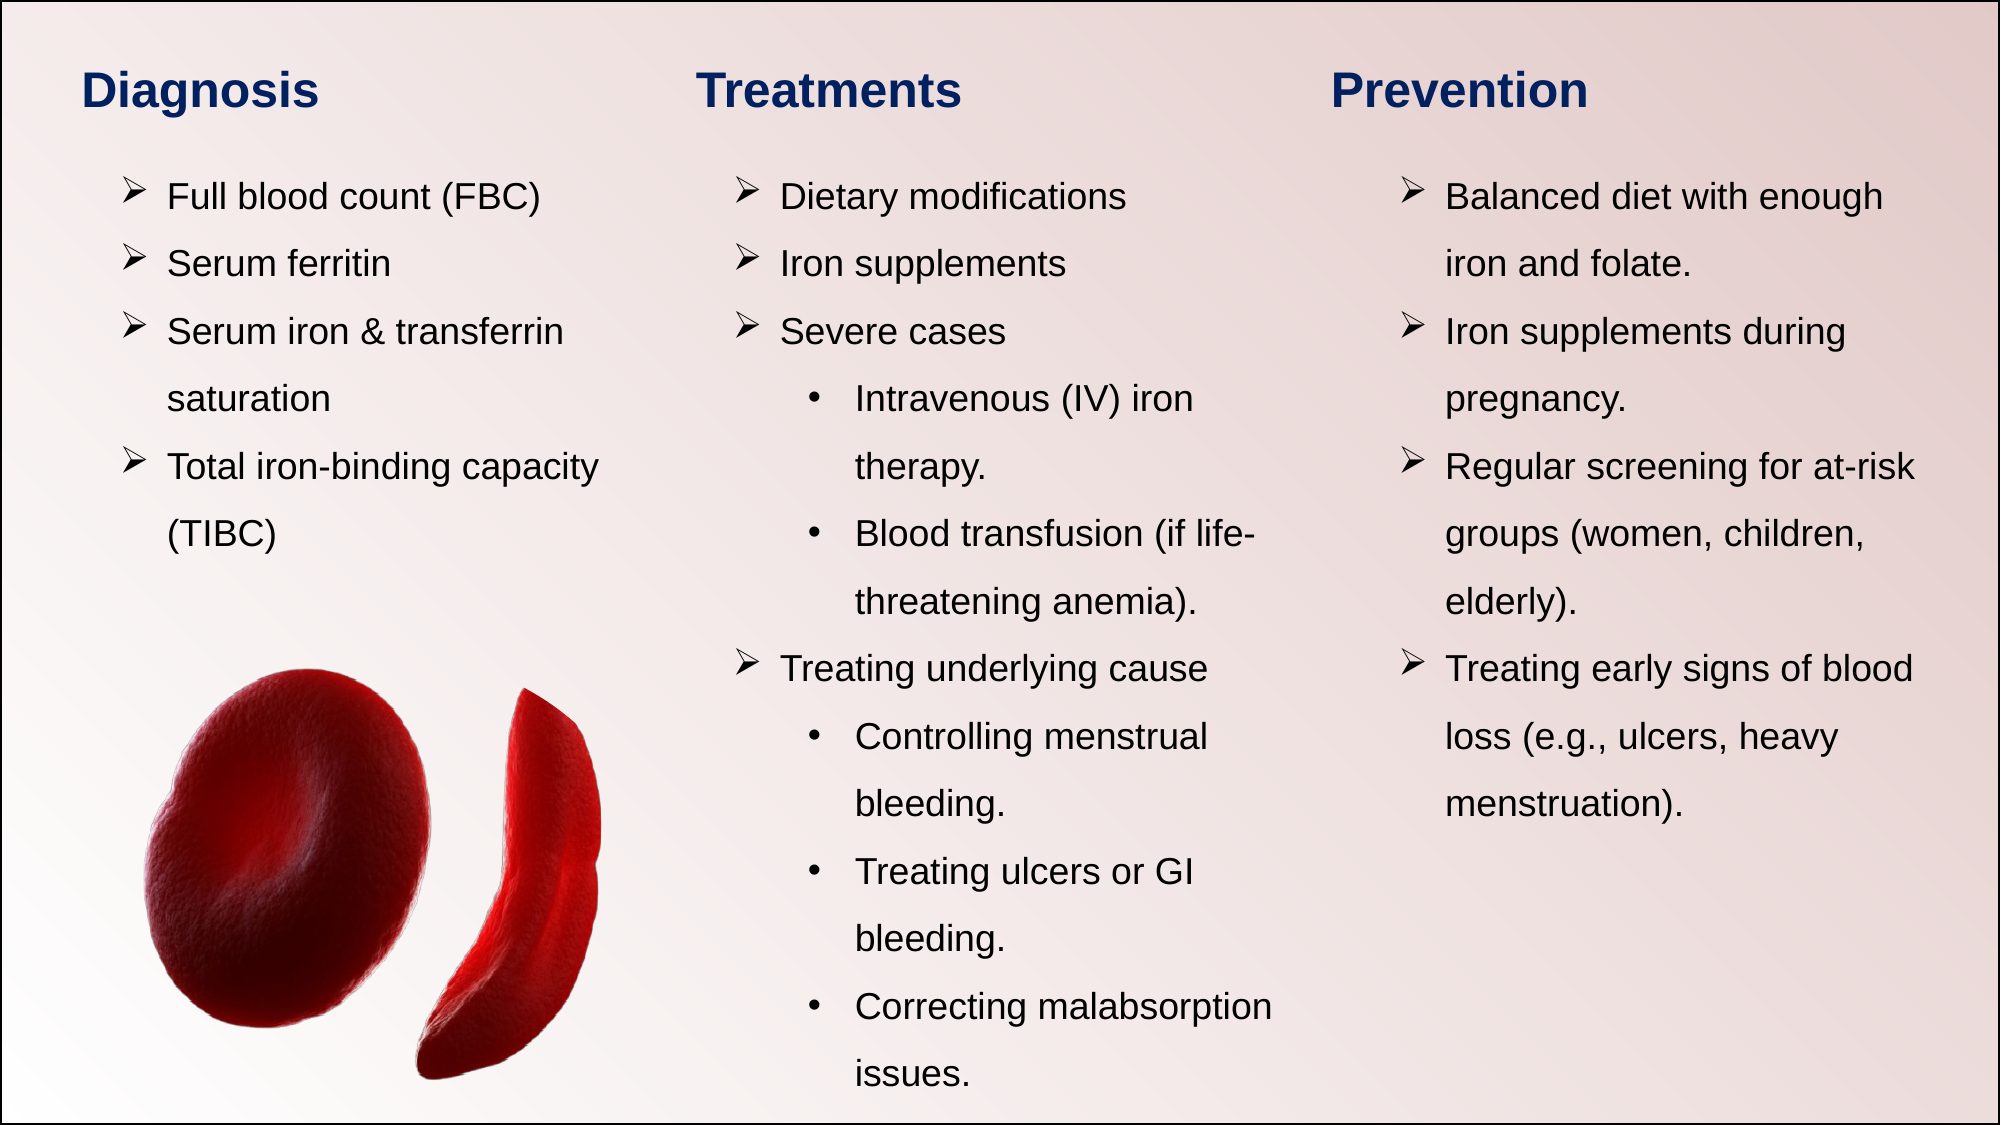

Diagnosis
Treatments
Prevention
Full blood count (FBC)
Serum ferritin
Serum iron & transferrin saturation
Total iron-binding capacity (TIBC)
Dietary modifications
Iron supplements
Severe cases
Intravenous (IV) iron therapy.
Blood transfusion (if life-threatening anemia).
Treating underlying cause
Controlling menstrual bleeding.
Treating ulcers or GI bleeding.
Correcting malabsorption issues.
Balanced diet with enough iron and folate.
Iron supplements during pregnancy.
Regular screening for at-risk groups (women, children, elderly).
Treating early signs of blood loss (e.g., ulcers, heavy menstruation).